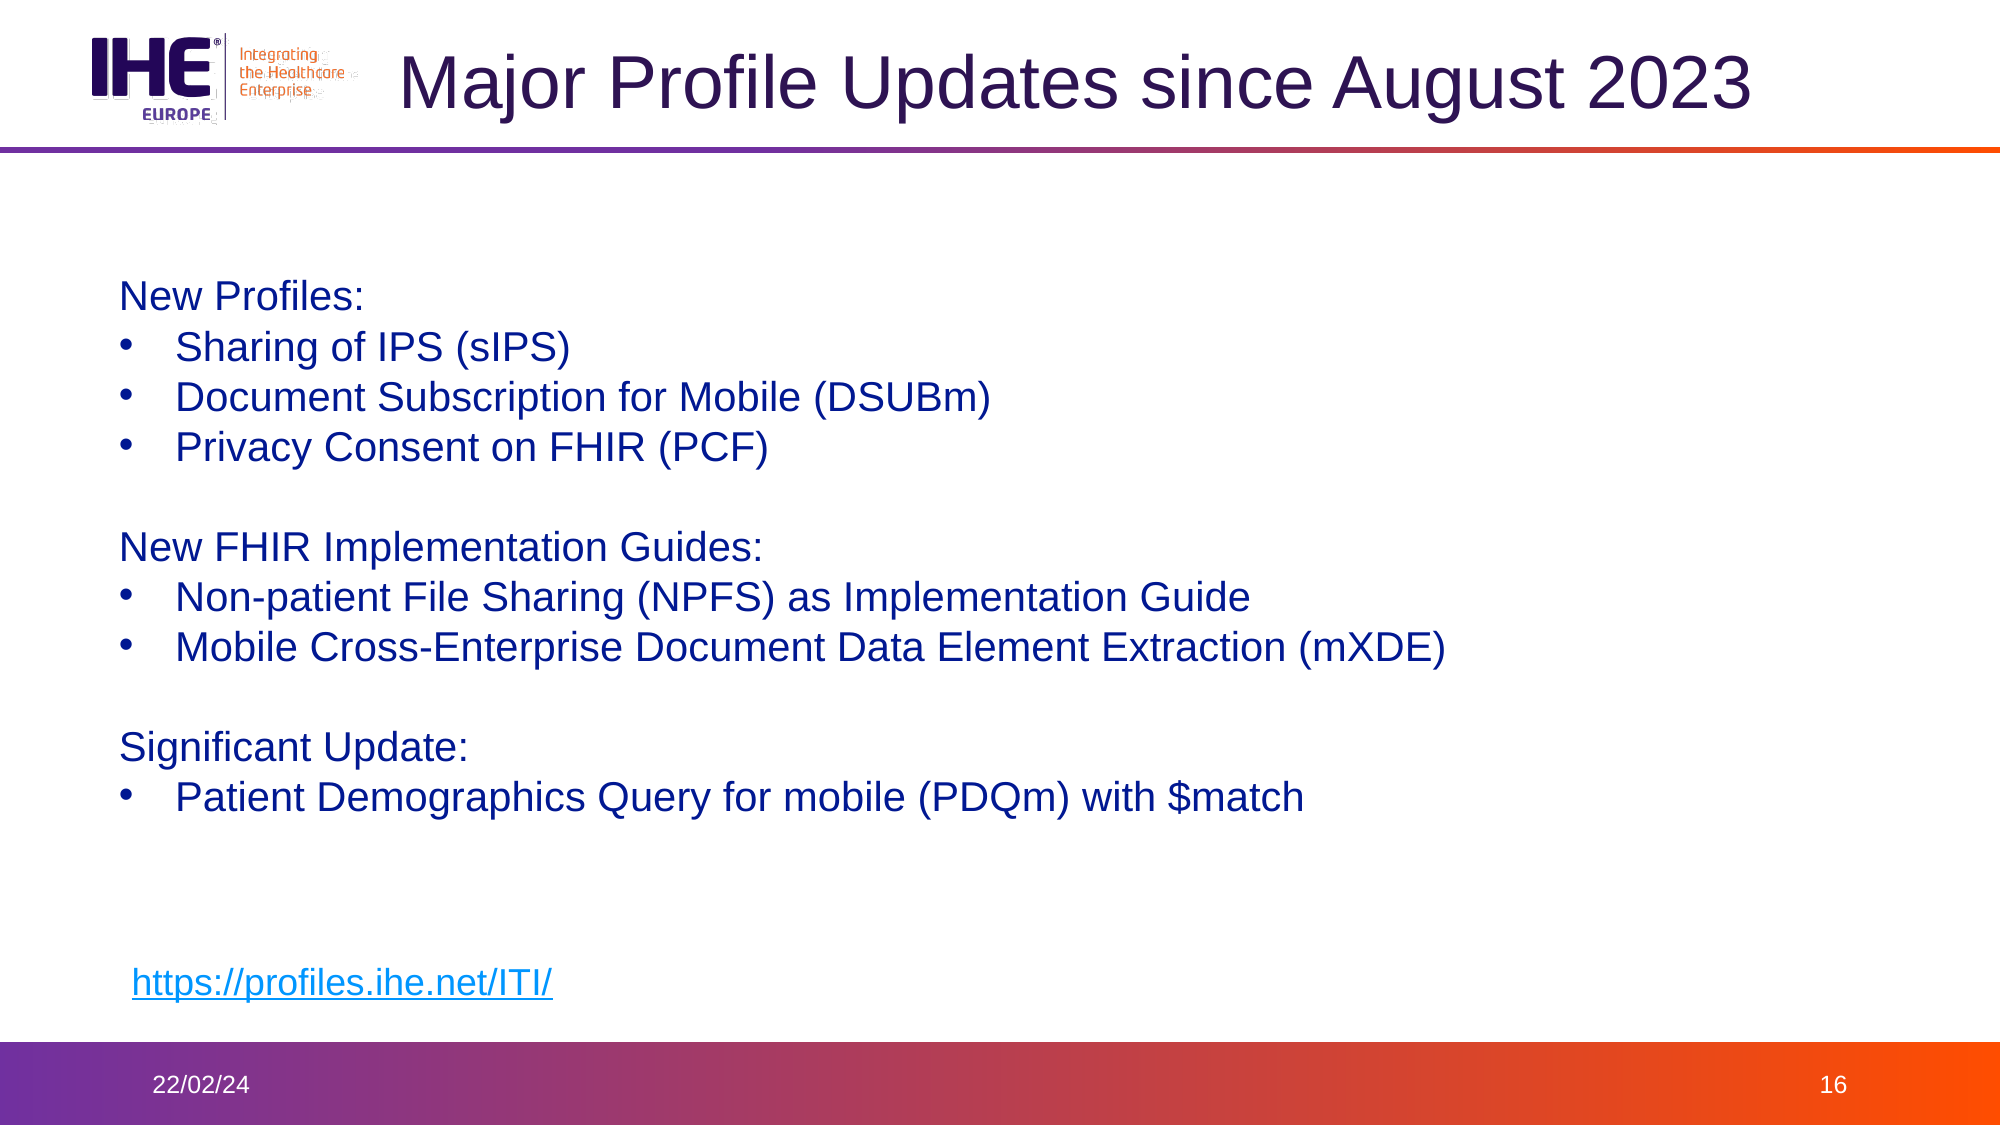

# Major Profile Updates since August 2023

New Profiles:
Sharing of IPS (sIPS)
Document Subscription for Mobile (DSUBm)
Privacy Consent on FHIR (PCF)

New FHIR Implementation Guides:
Non-patient File Sharing (NPFS) as Implementation Guide
Mobile Cross-Enterprise Document Data Element Extraction (mXDE)

Significant Update:
Patient Demographics Query for mobile (PDQm) with $match

https://profiles.ihe.net/ITI/
22/02/24
16